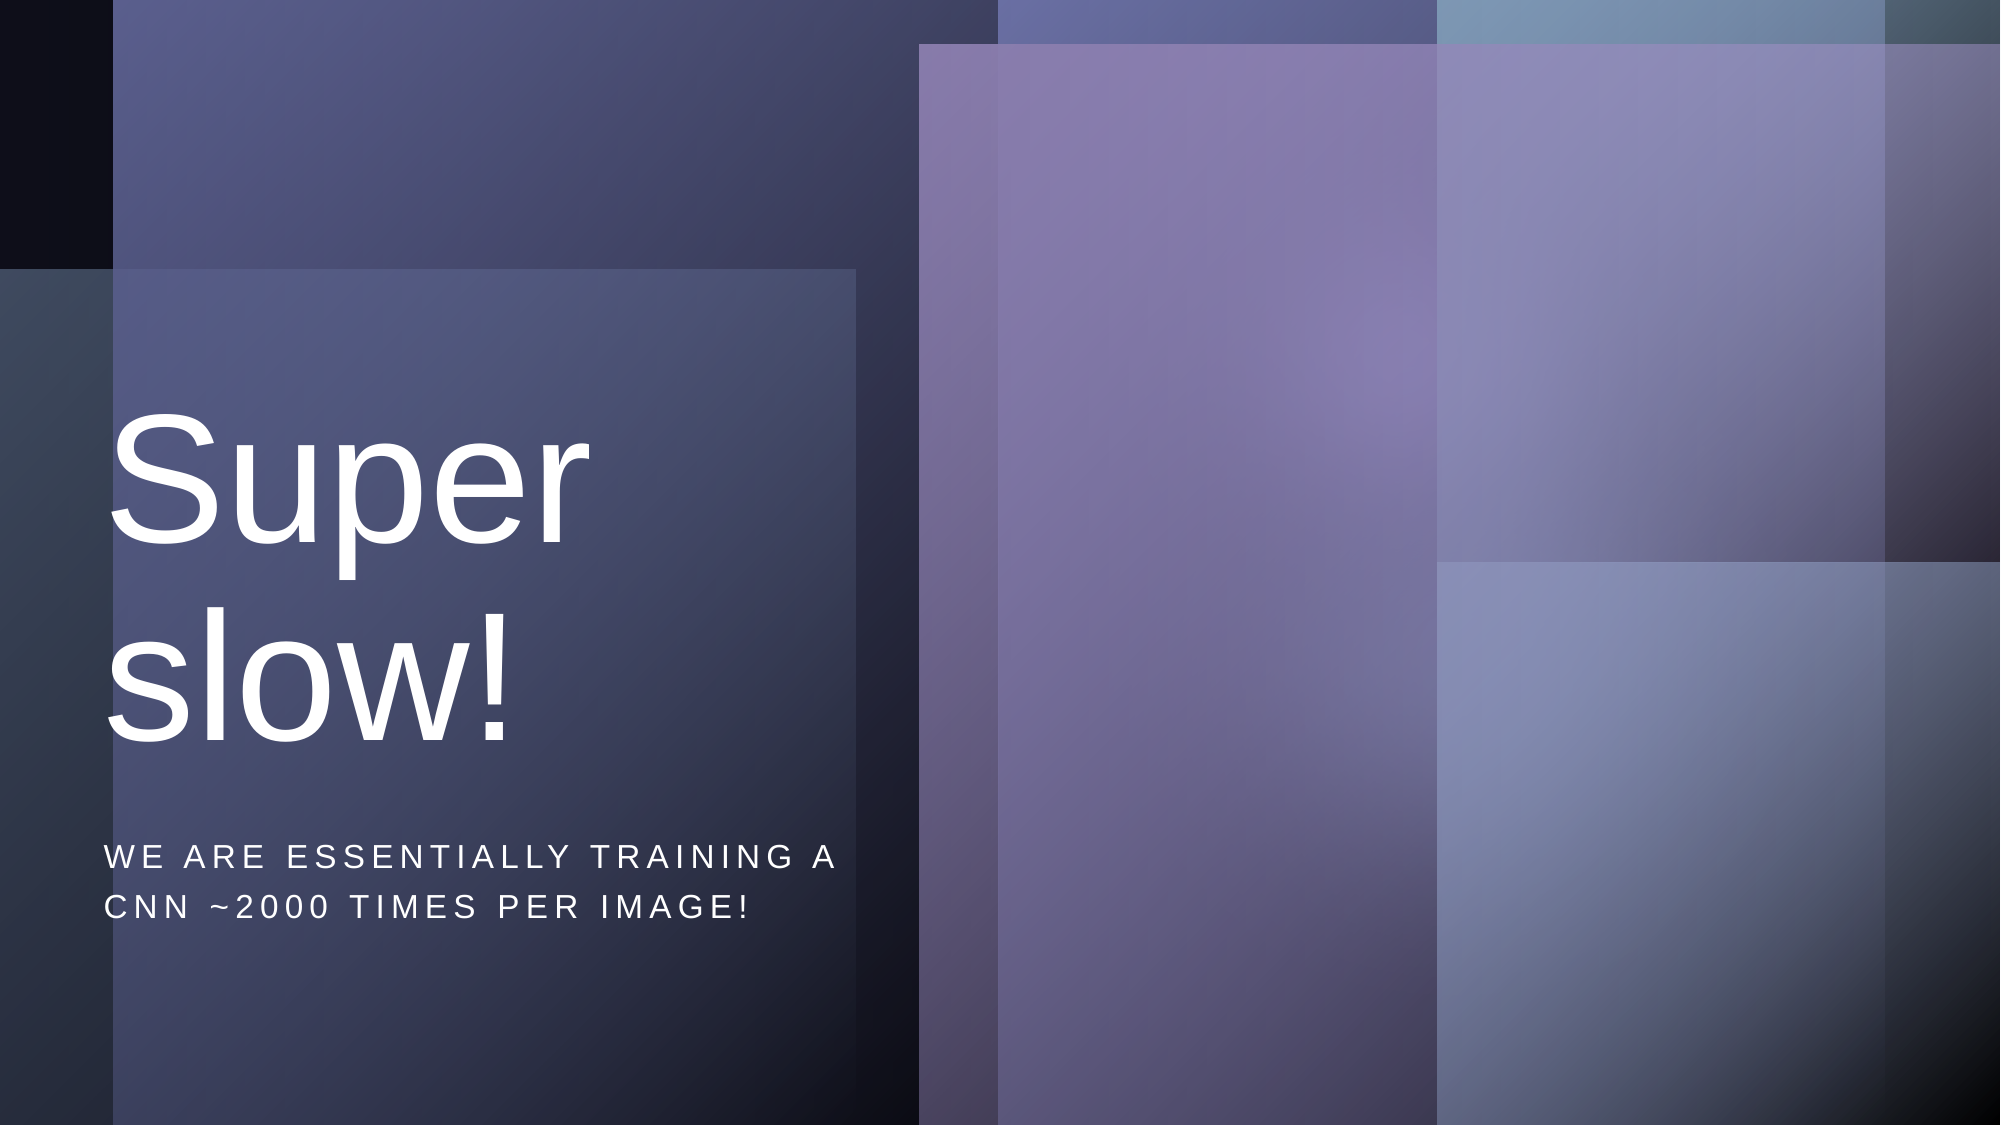

# Super slow!
We are essentially training a CNN ~2000 times per image!